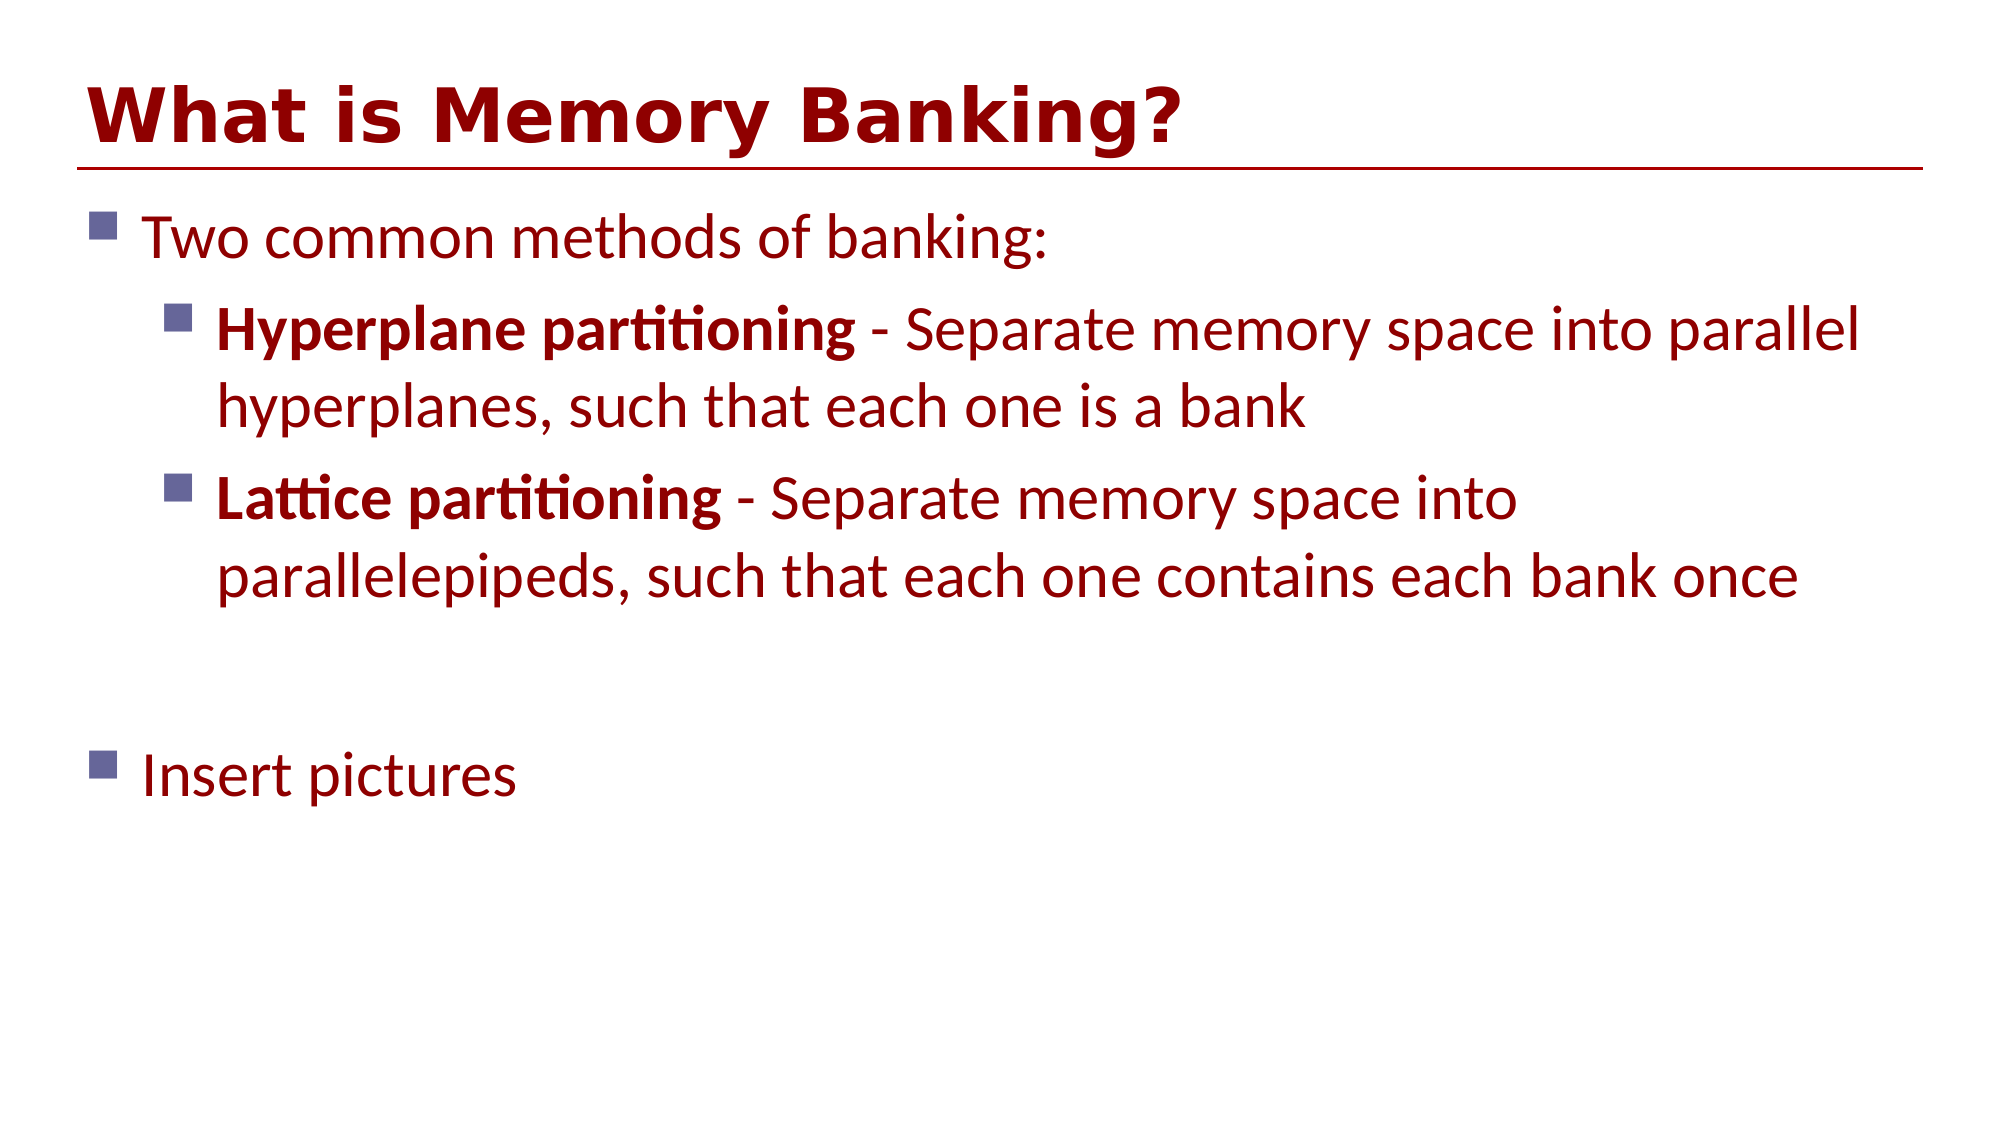

# What is Memory Banking?
Two common methods of banking:
Hyperplane partitioning - Separate memory space into parallel hyperplanes, such that each one is a bank
Lattice partitioning - Separate memory space into parallelepipeds, such that each one contains each bank once

Insert pictures
139